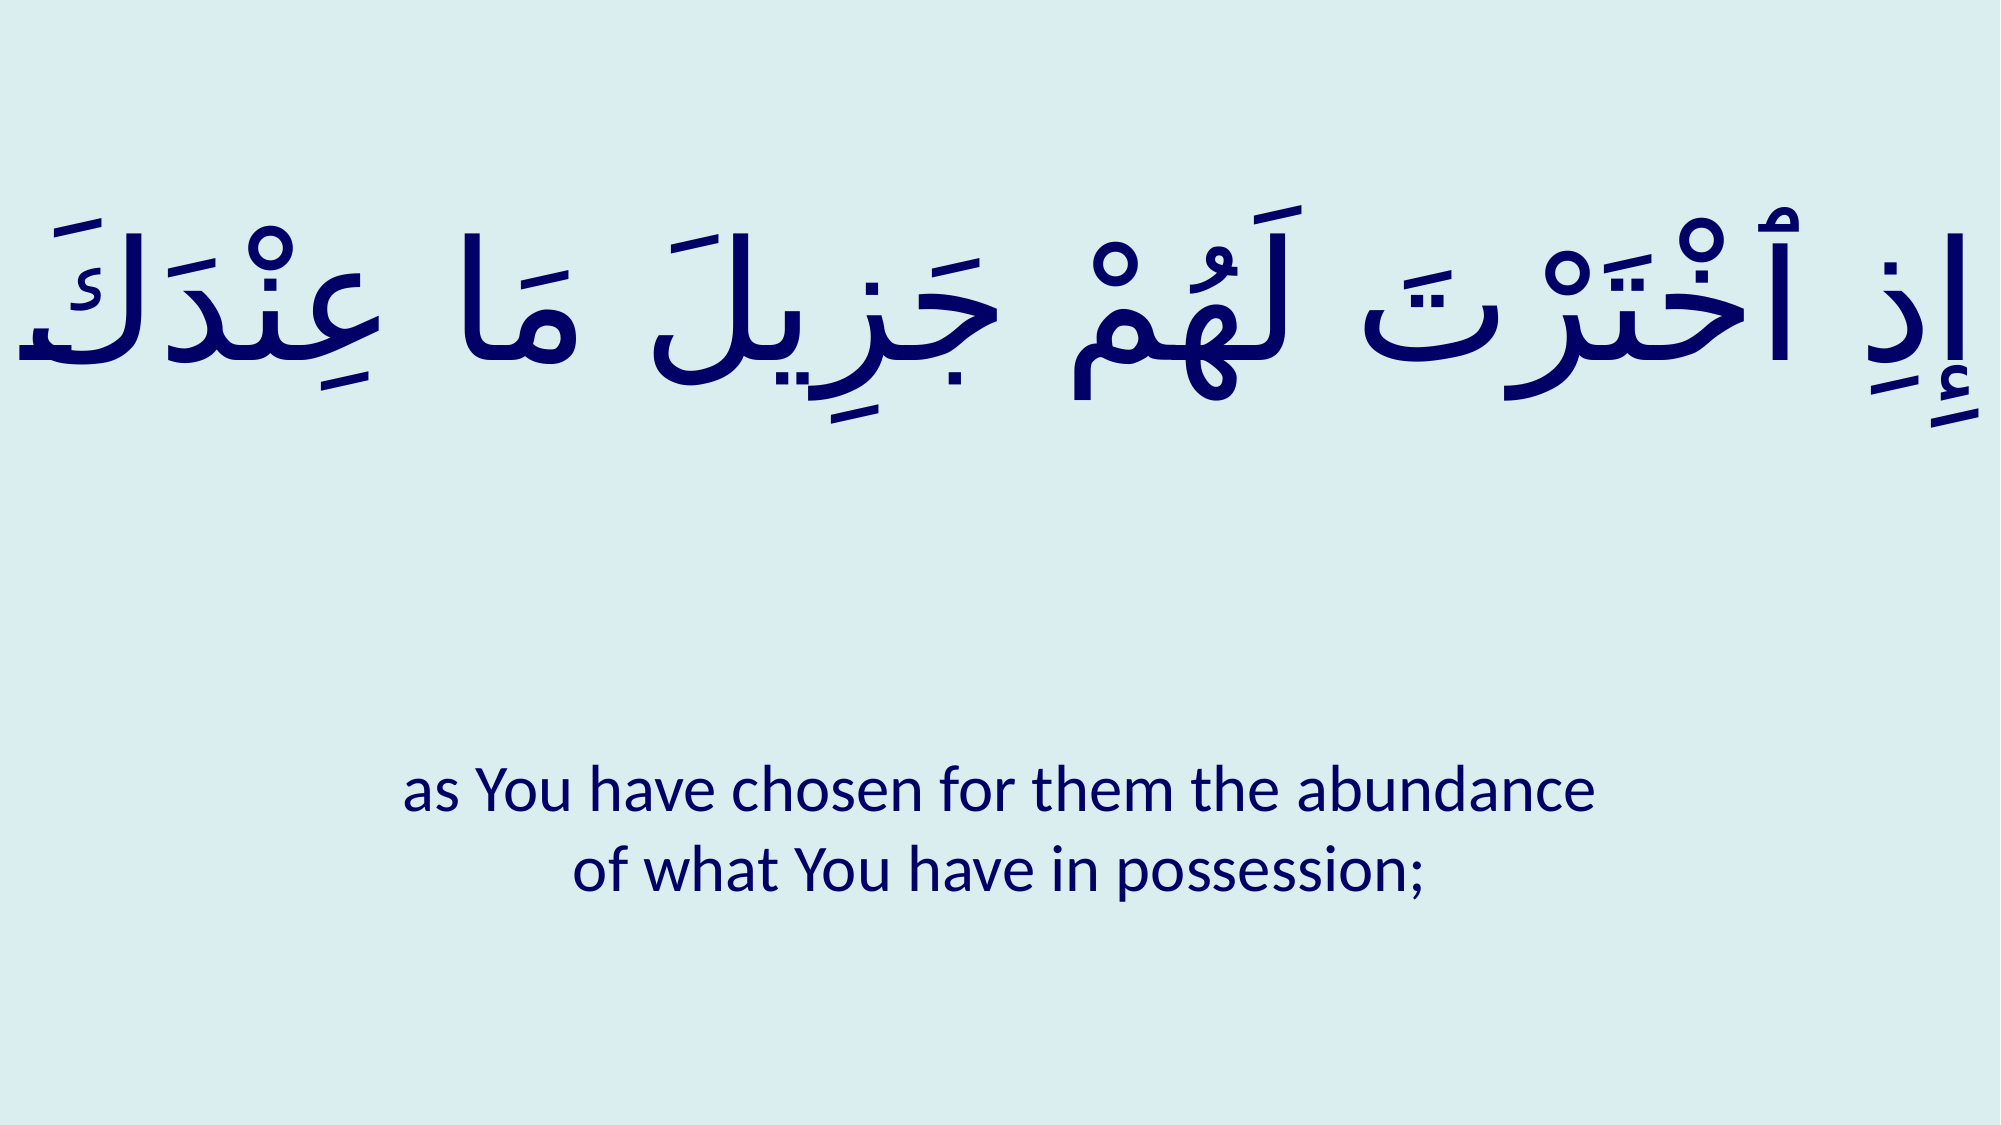

# إِذِ ٱخْتَرْتَ لَهُمْ جَزِيلَ مَا عِنْدَكَ
as You have chosen for them the abundance of what You have in possession;